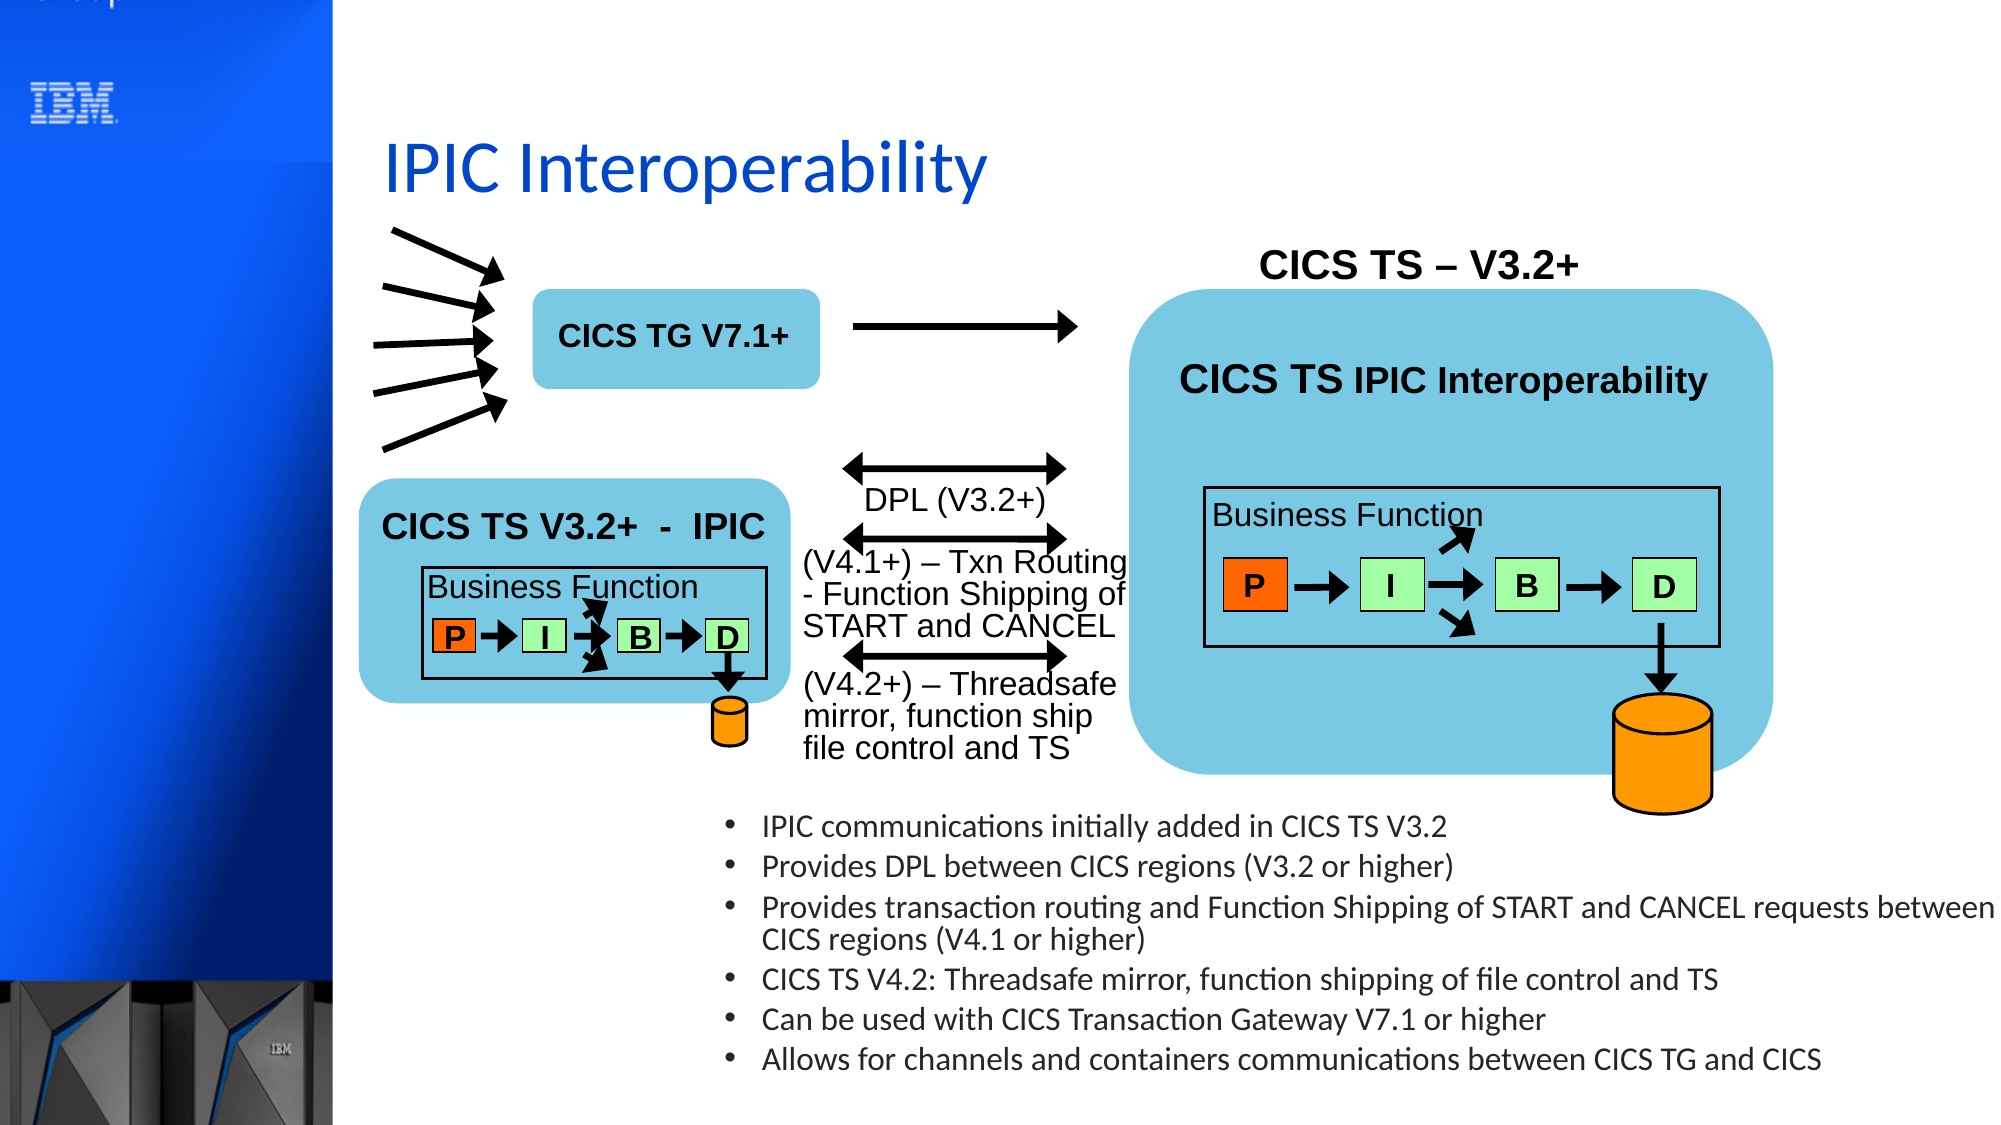

# IPIC Interoperability

CICS TS – V3.2+

CICS TG V7.1+

CICS TS IPIC Interoperability

DPL (V3.2+)

Business Function
CICS TS V3.2+  -  IPIC

(V4.1+) – Txn Routing
- Function Shipping of START and CANCEL

P
I
B
Business Function
D

P
I
B
D

(V4.2+) – Threadsafe mirror, function ship file control and TS

IPIC communications initially added in CICS TS V3.2
Provides DPL between CICS regions (V3.2 or higher)
Provides transaction routing and Function Shipping of START and CANCEL requests between CICS regions (V4.1 or higher)
CICS TS V4.2: Threadsafe mirror, function shipping of file control and TS
Can be used with CICS Transaction Gateway V7.1 or higher
Allows for channels and containers communications between CICS TG and CICS
112